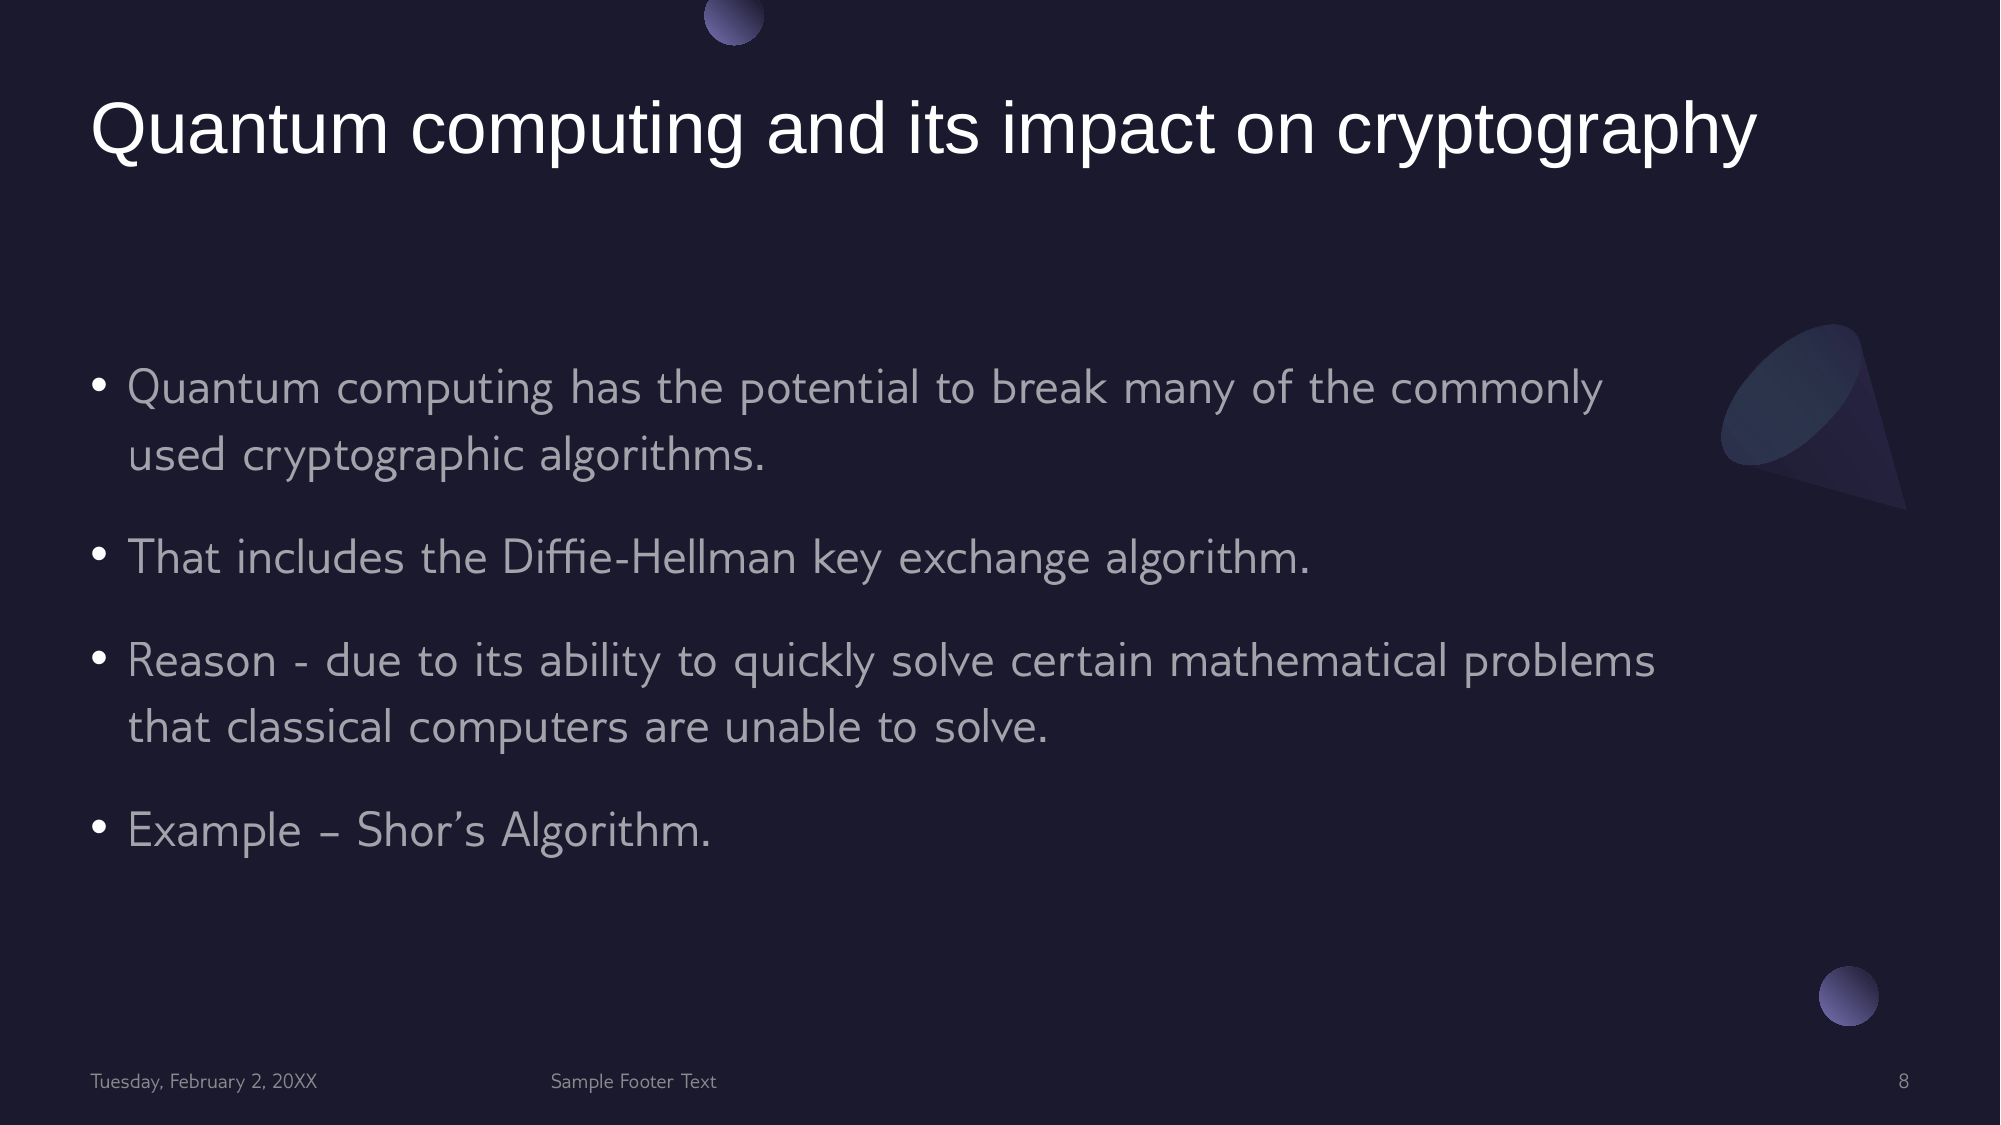

# Quantum computing and its impact on cryptography

Quantum computing has the potential to break many of the commonly used cryptographic algorithms.
That includes the Diffie-Hellman key exchange algorithm.
Reason - due to its ability to quickly solve certain mathematical problems that classical computers are unable to solve.
Example – Shor’s Algorithm.
Tuesday, February 2, 20XX
Sample Footer Text
8